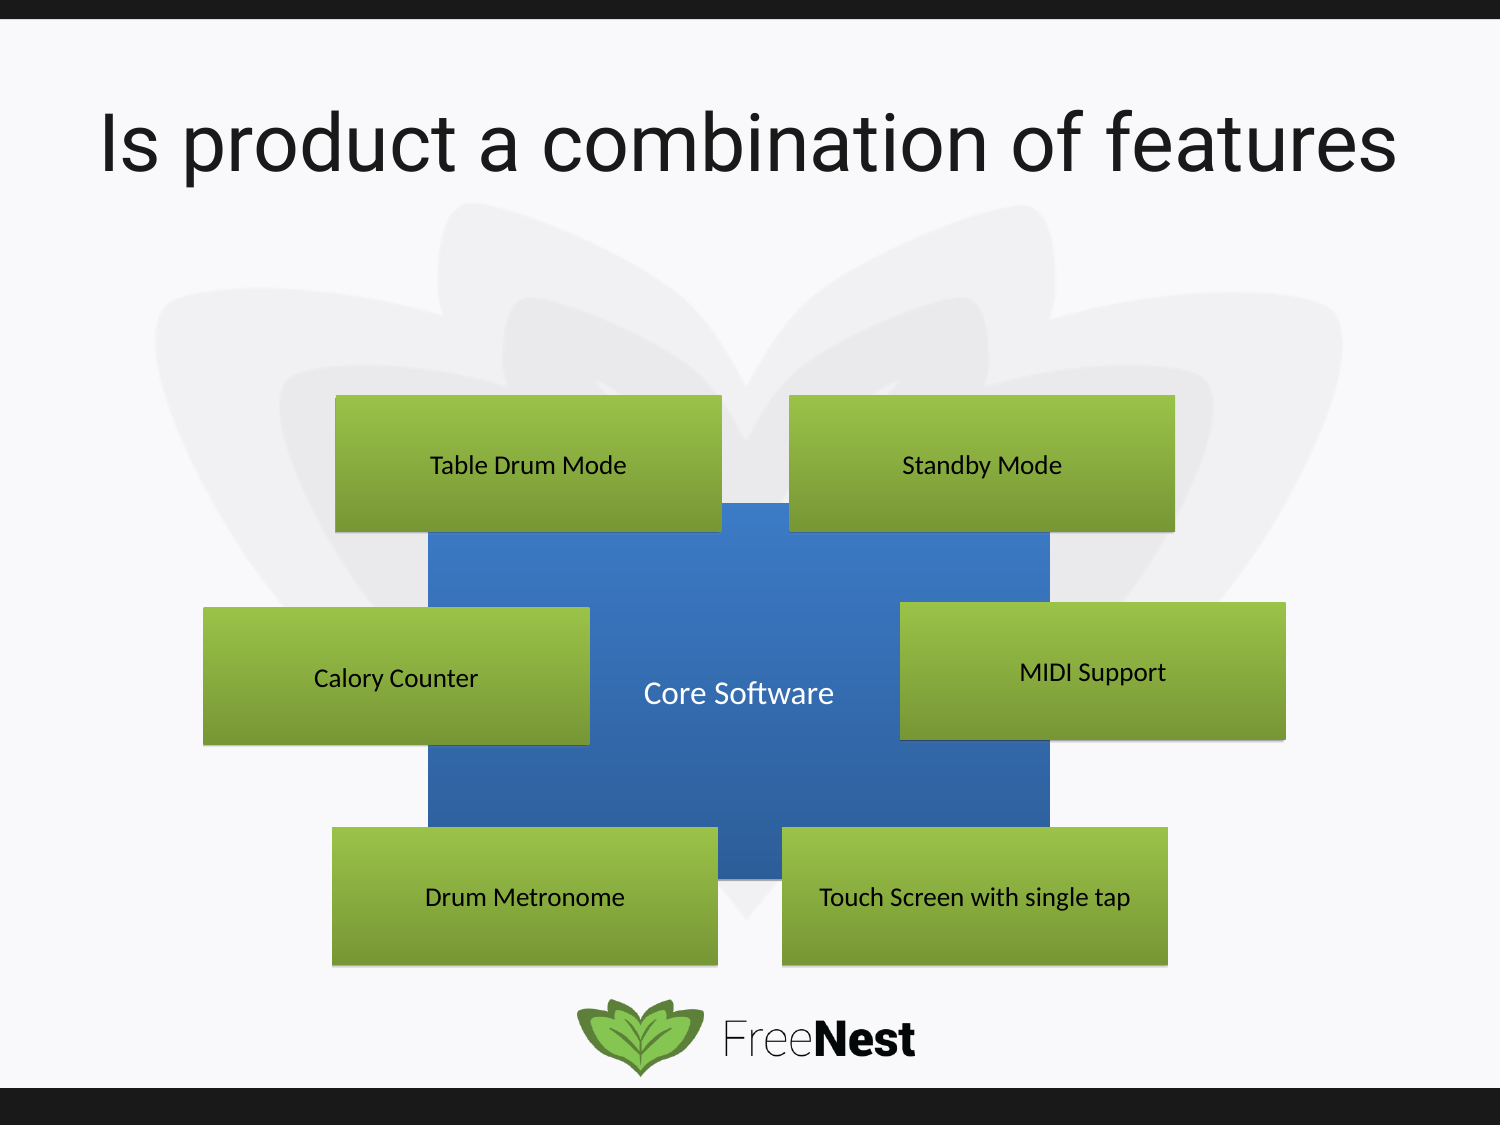

# Is product a combination of features
Table Drum Mode
Standby Mode
Core Software
MIDI Support
Calory Counter
Drum Metronome
Touch Screen with single tap